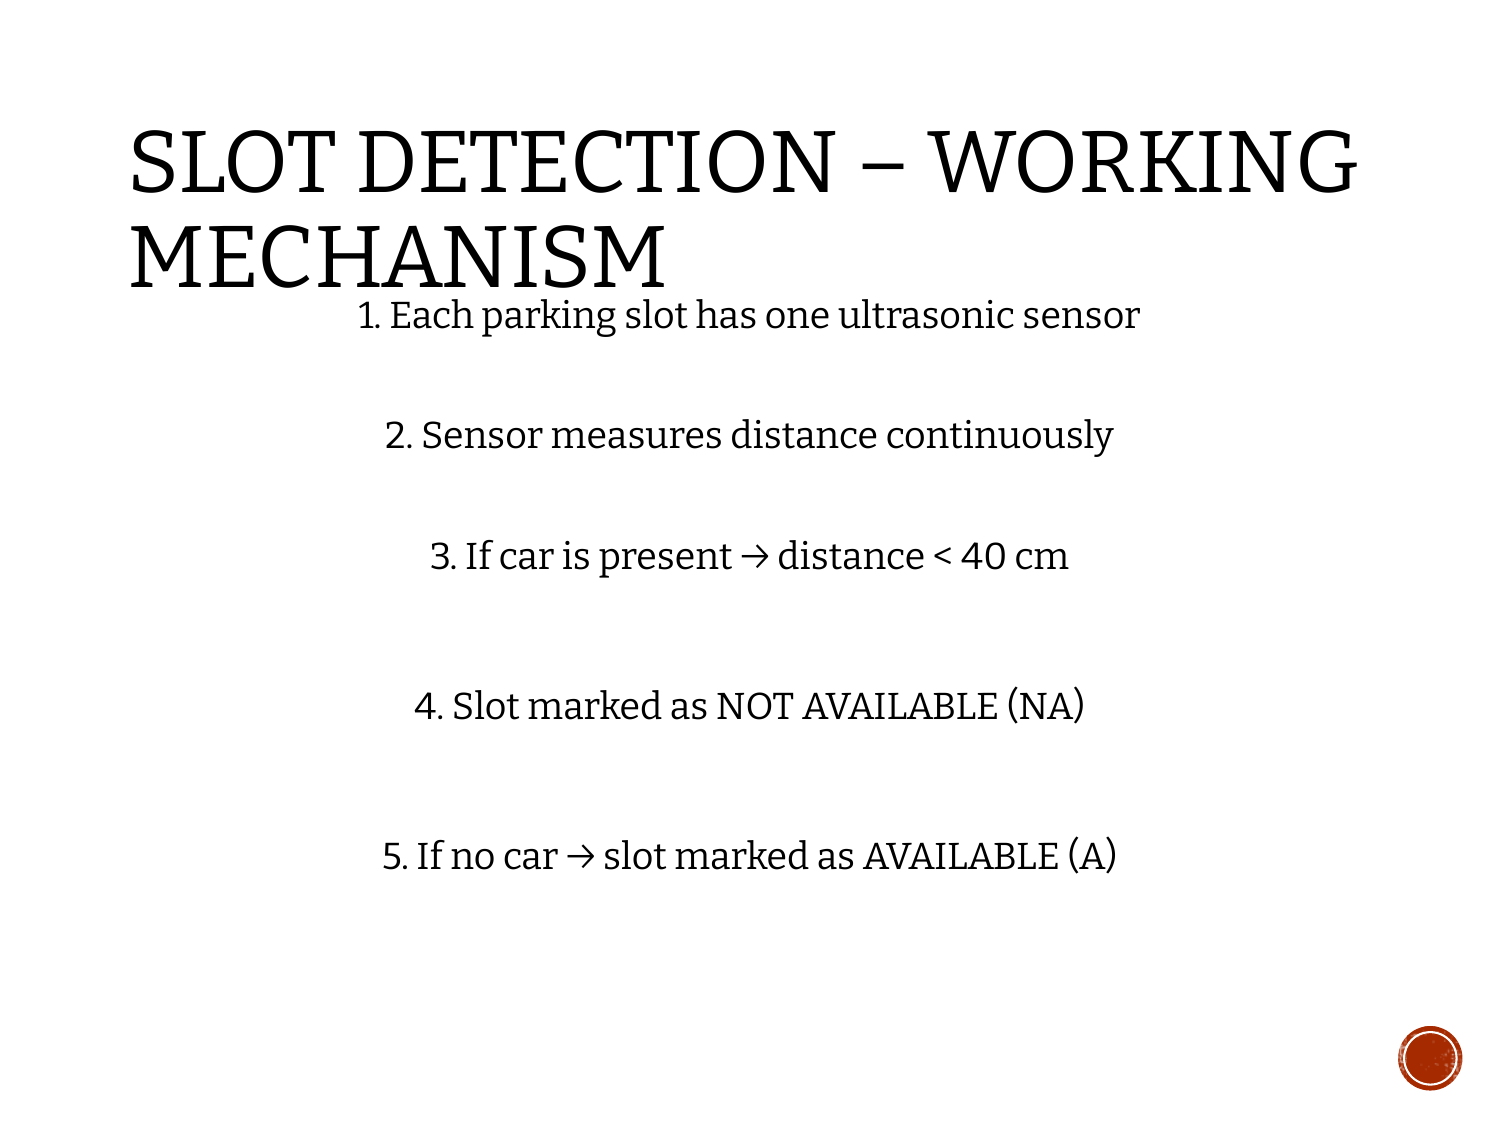

# Slot Detection – Working Mechanism
1. Each parking slot has one ultrasonic sensor
2. Sensor measures distance continuously
3. If car is present → distance < 40 cm
4. Slot marked as NOT AVAILABLE (NA)
5. If no car → slot marked as AVAILABLE (A)